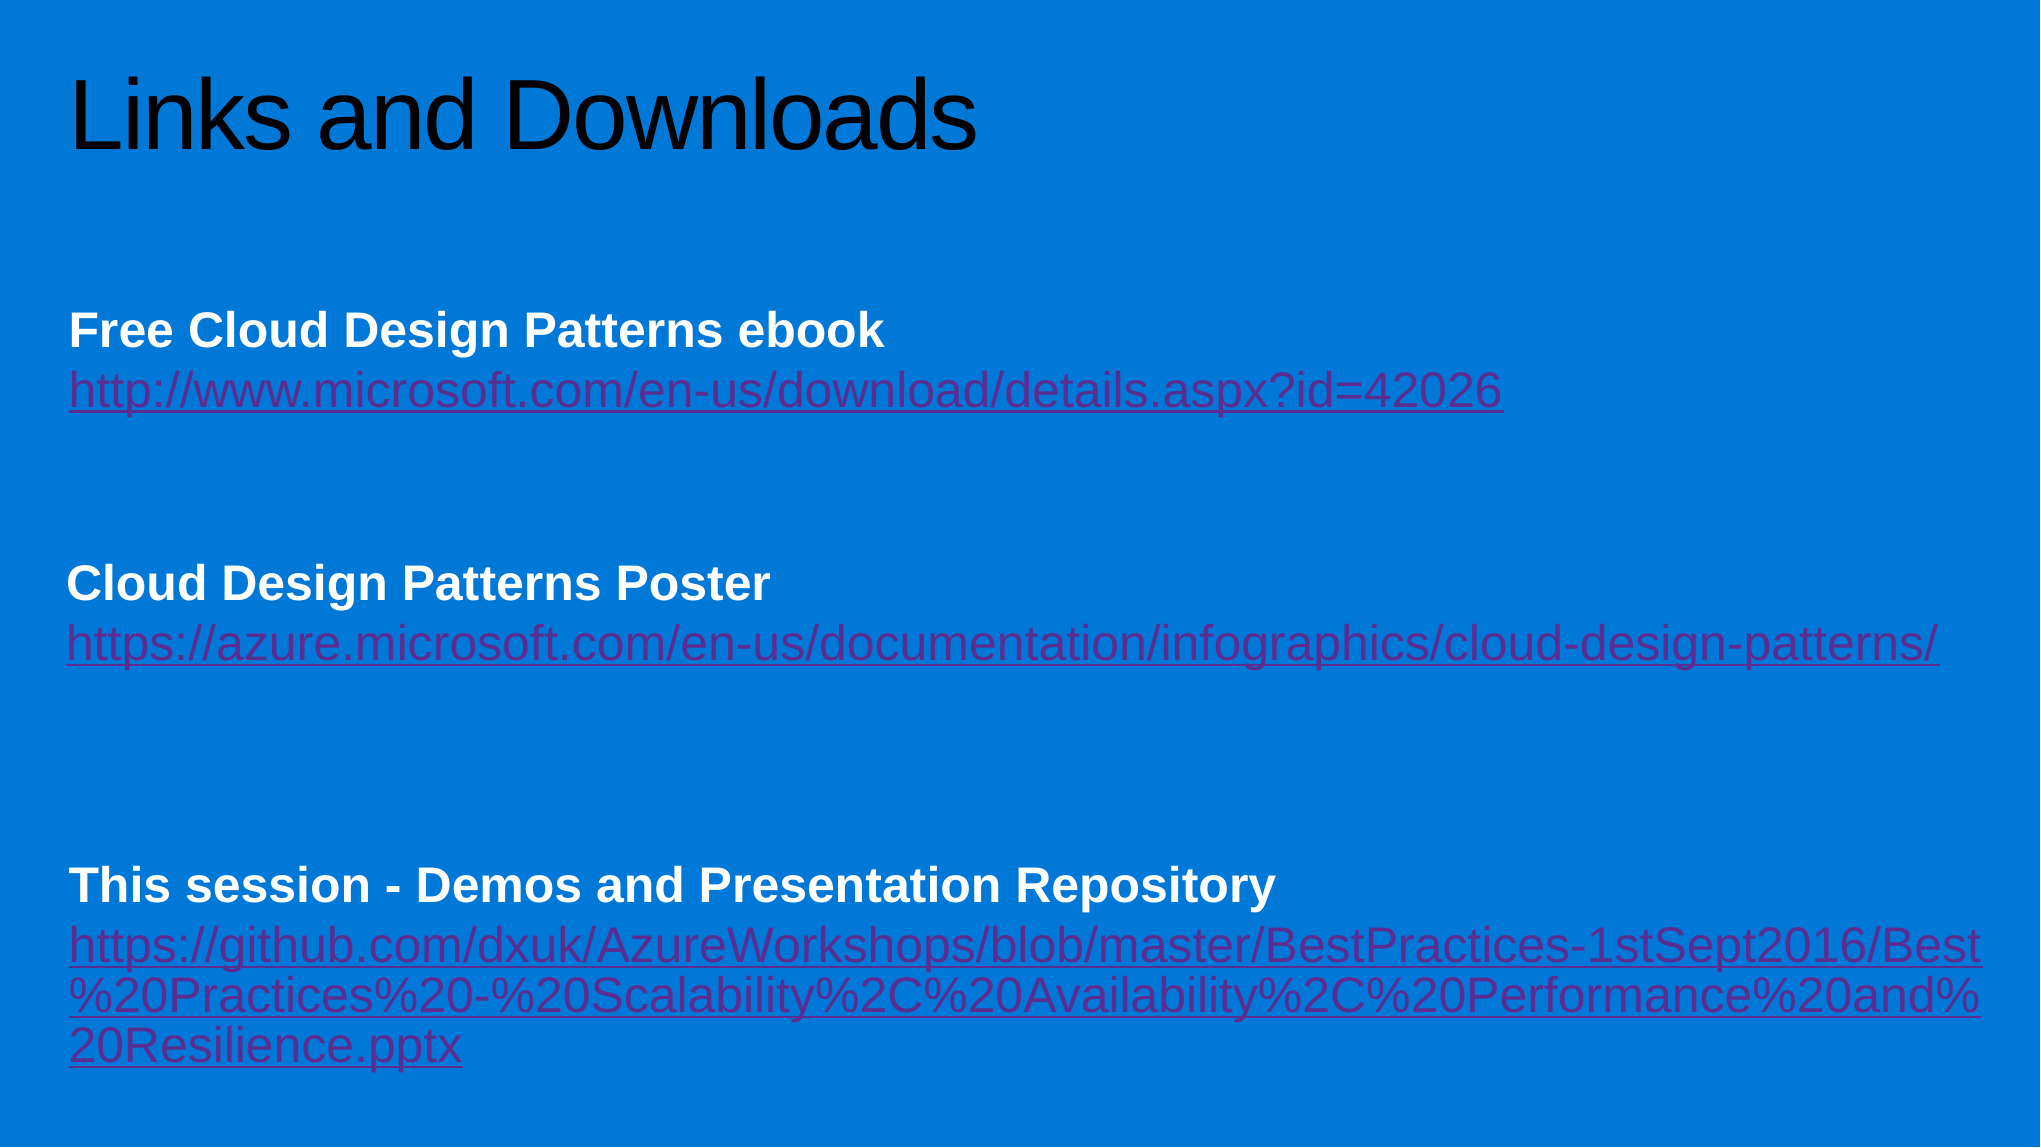

# Links and Downloads
Free Cloud Design Patterns ebook
http://www.microsoft.com/en-us/download/details.aspx?id=42026
Cloud Design Patterns Poster
https://azure.microsoft.com/en-us/documentation/infographics/cloud-design-patterns/
This session - Demos and Presentation Repository
https://github.com/dxuk/AzureWorkshops/blob/master/BestPractices-1stSept2016/Best%20Practices%20-%20Scalability%2C%20Availability%2C%20Performance%20and%20Resilience.pptx